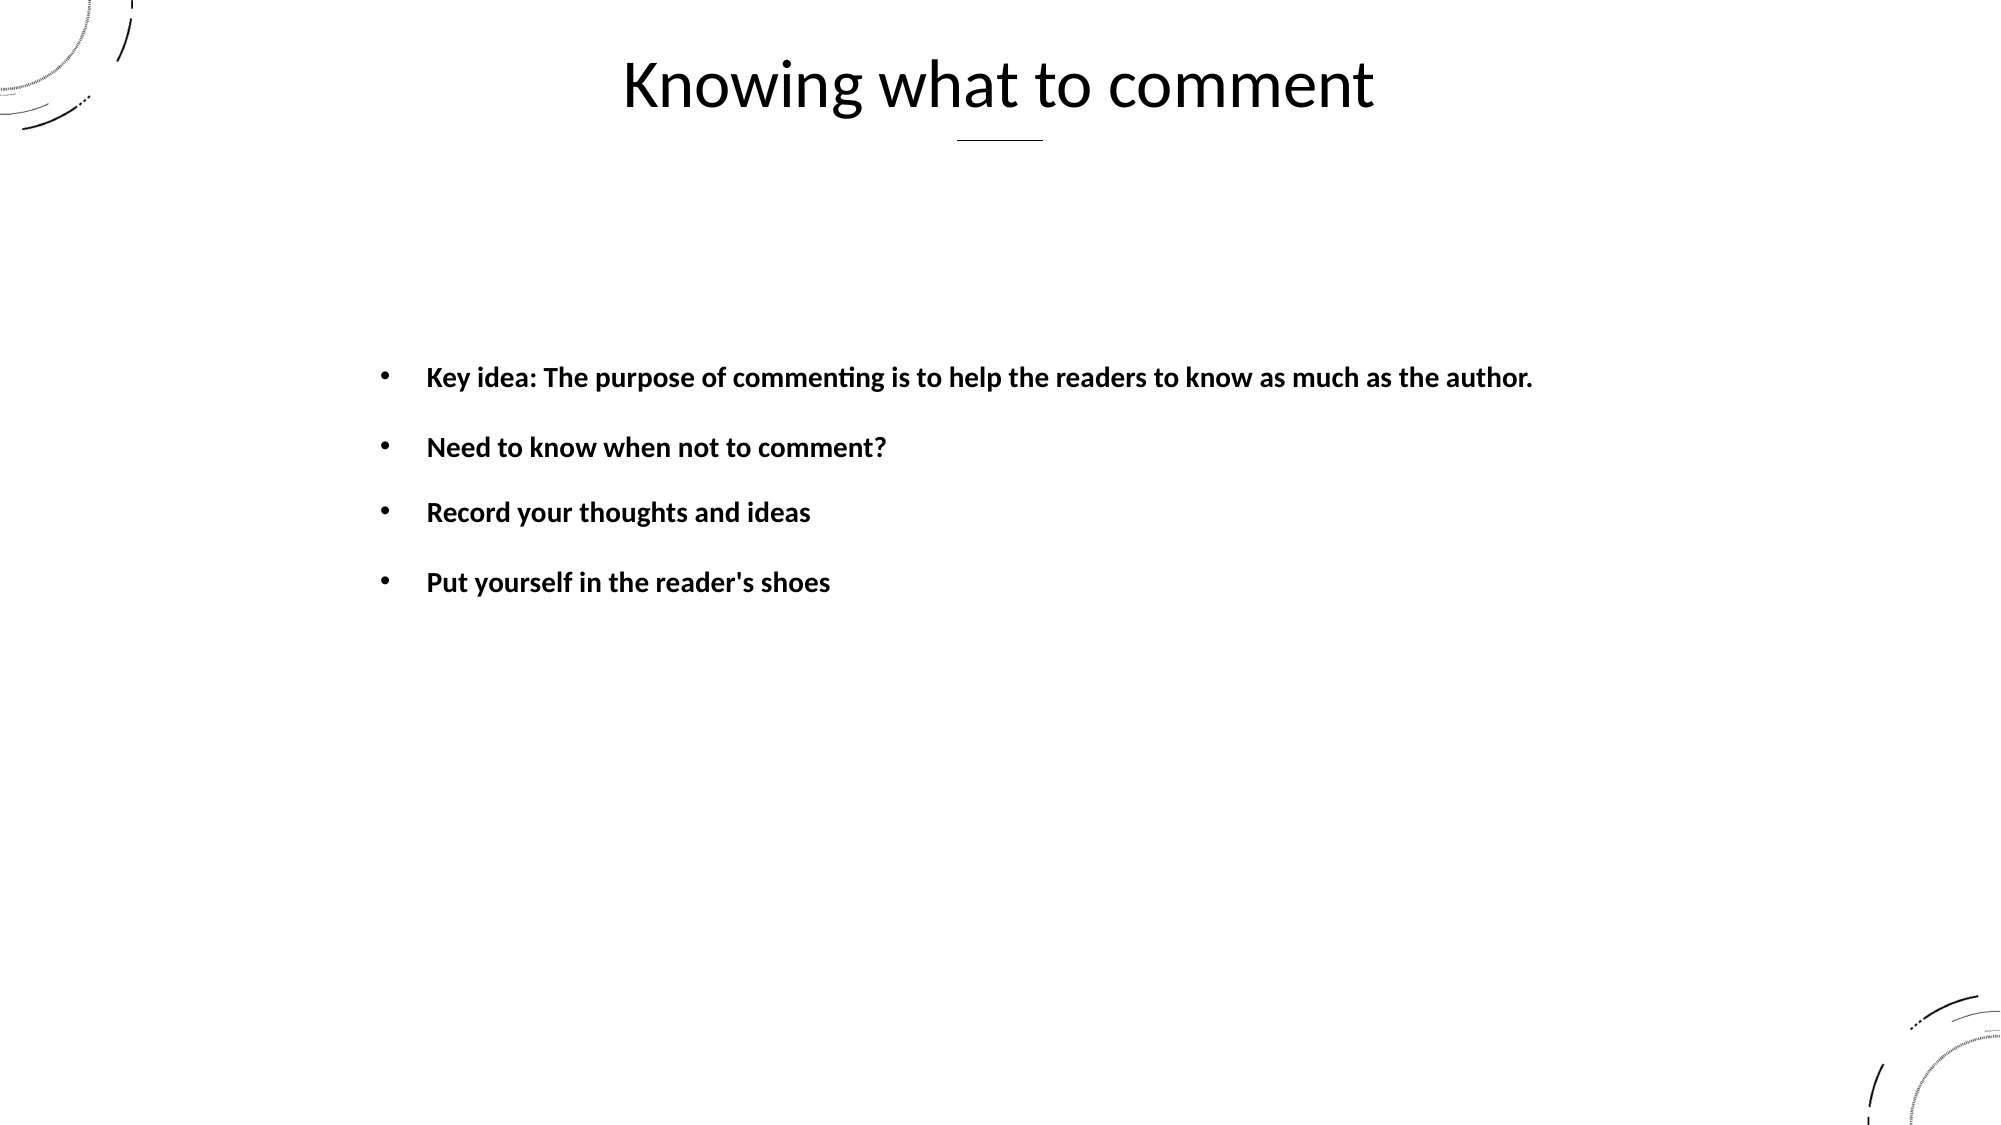

Knowing what to comment
Key idea: The purpose of commenting is to help the readers to know as much as the author.

Need to know when not to comment?

Record your thoughts and ideas

Put yourself in the reader's shoes